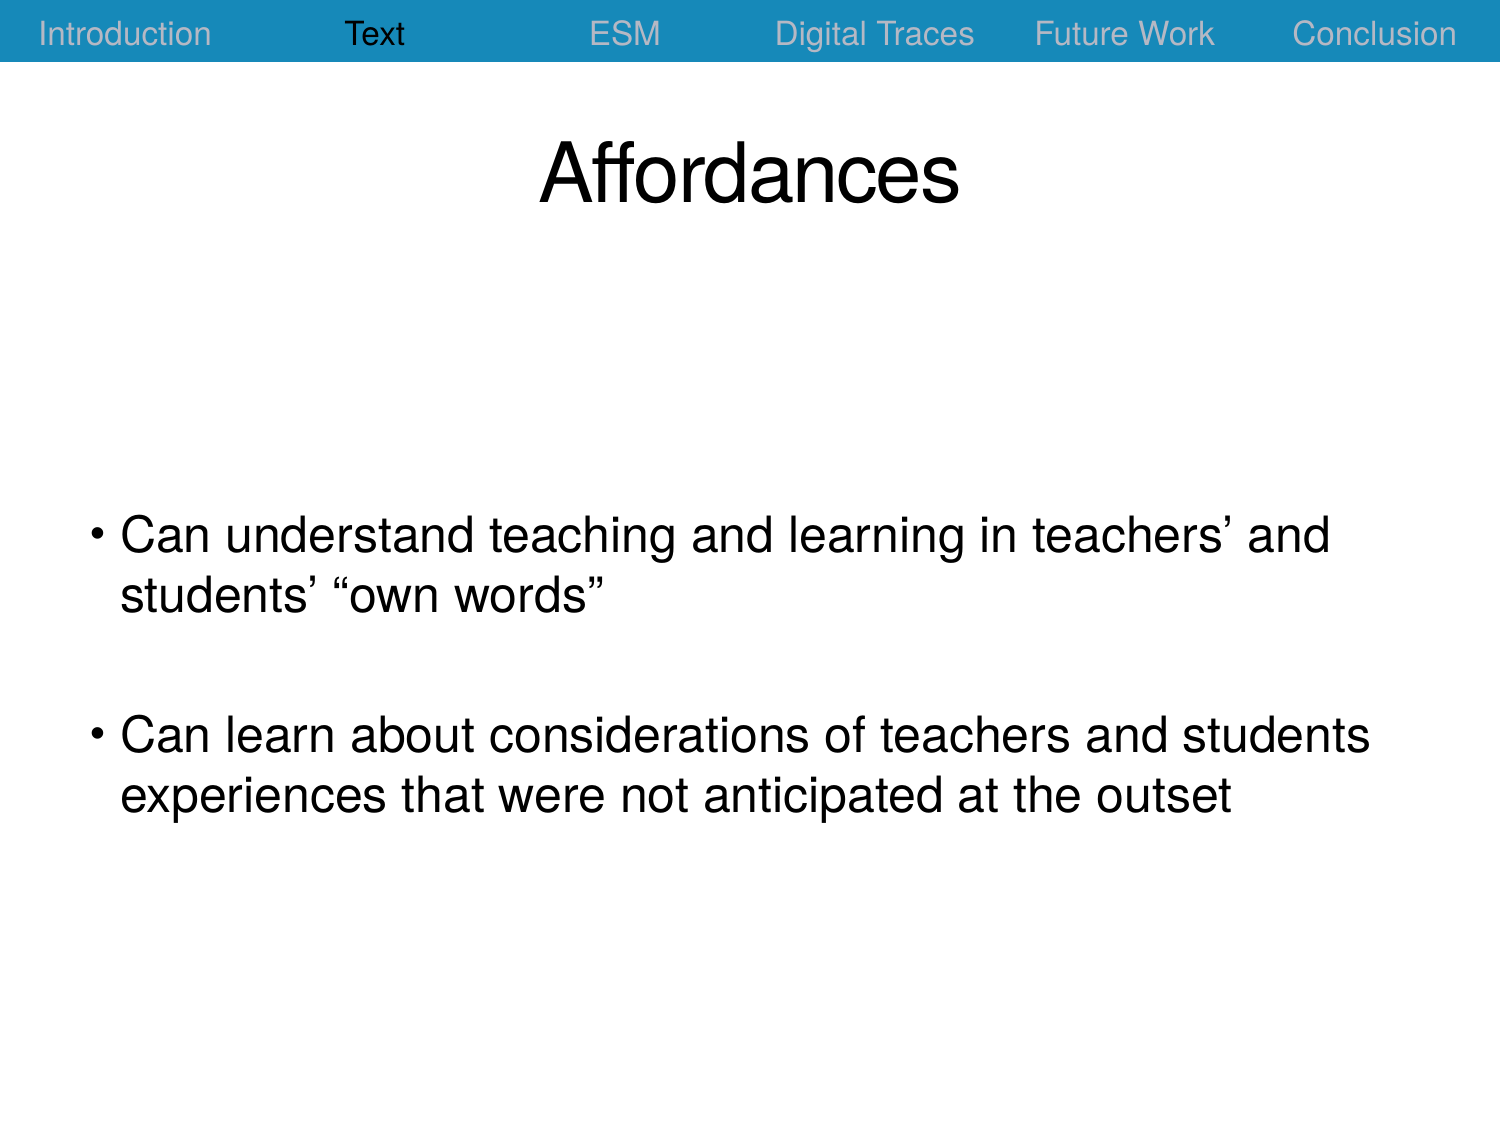

| Introduction | Text | ESM | Digital Traces | Future Work | Conclusion |
| --- | --- | --- | --- | --- | --- |
# Affordances
Can understand teaching and learning in teachers’ and students’ “own words”

Can learn about considerations of teachers and students experiences that were not anticipated at the outset